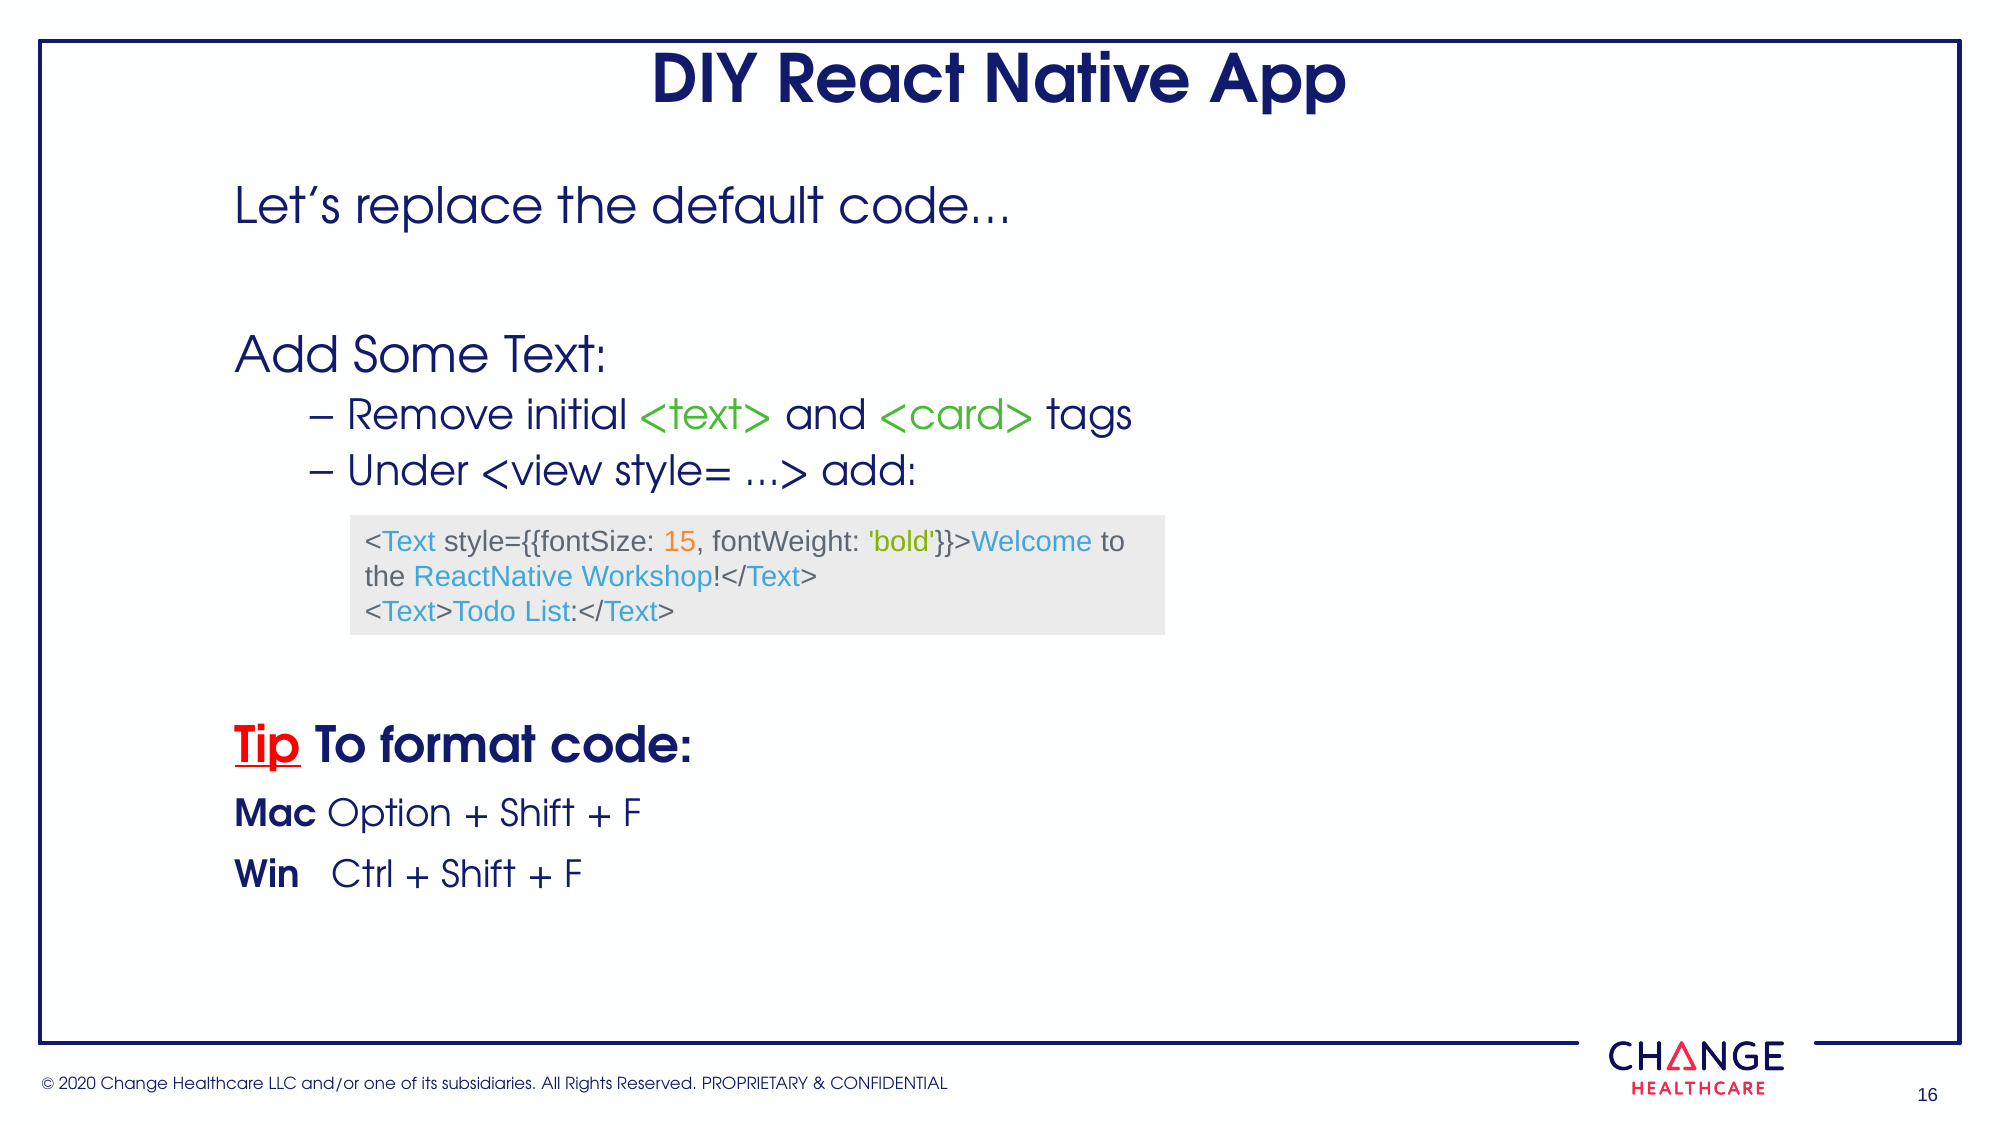

# DIY React Native App
Let’s replace the default code…

Add Some Text:
Remove initial <text> and <card> tags
Under <view style= …> add:

Tip To format code:
Mac Option + Shift + F
Win   Ctrl + Shift + F
<Text style={{fontSize: 15, fontWeight: 'bold'}}>Welcome to the ReactNative Workshop!</Text>
<Text>Todo List:</Text>